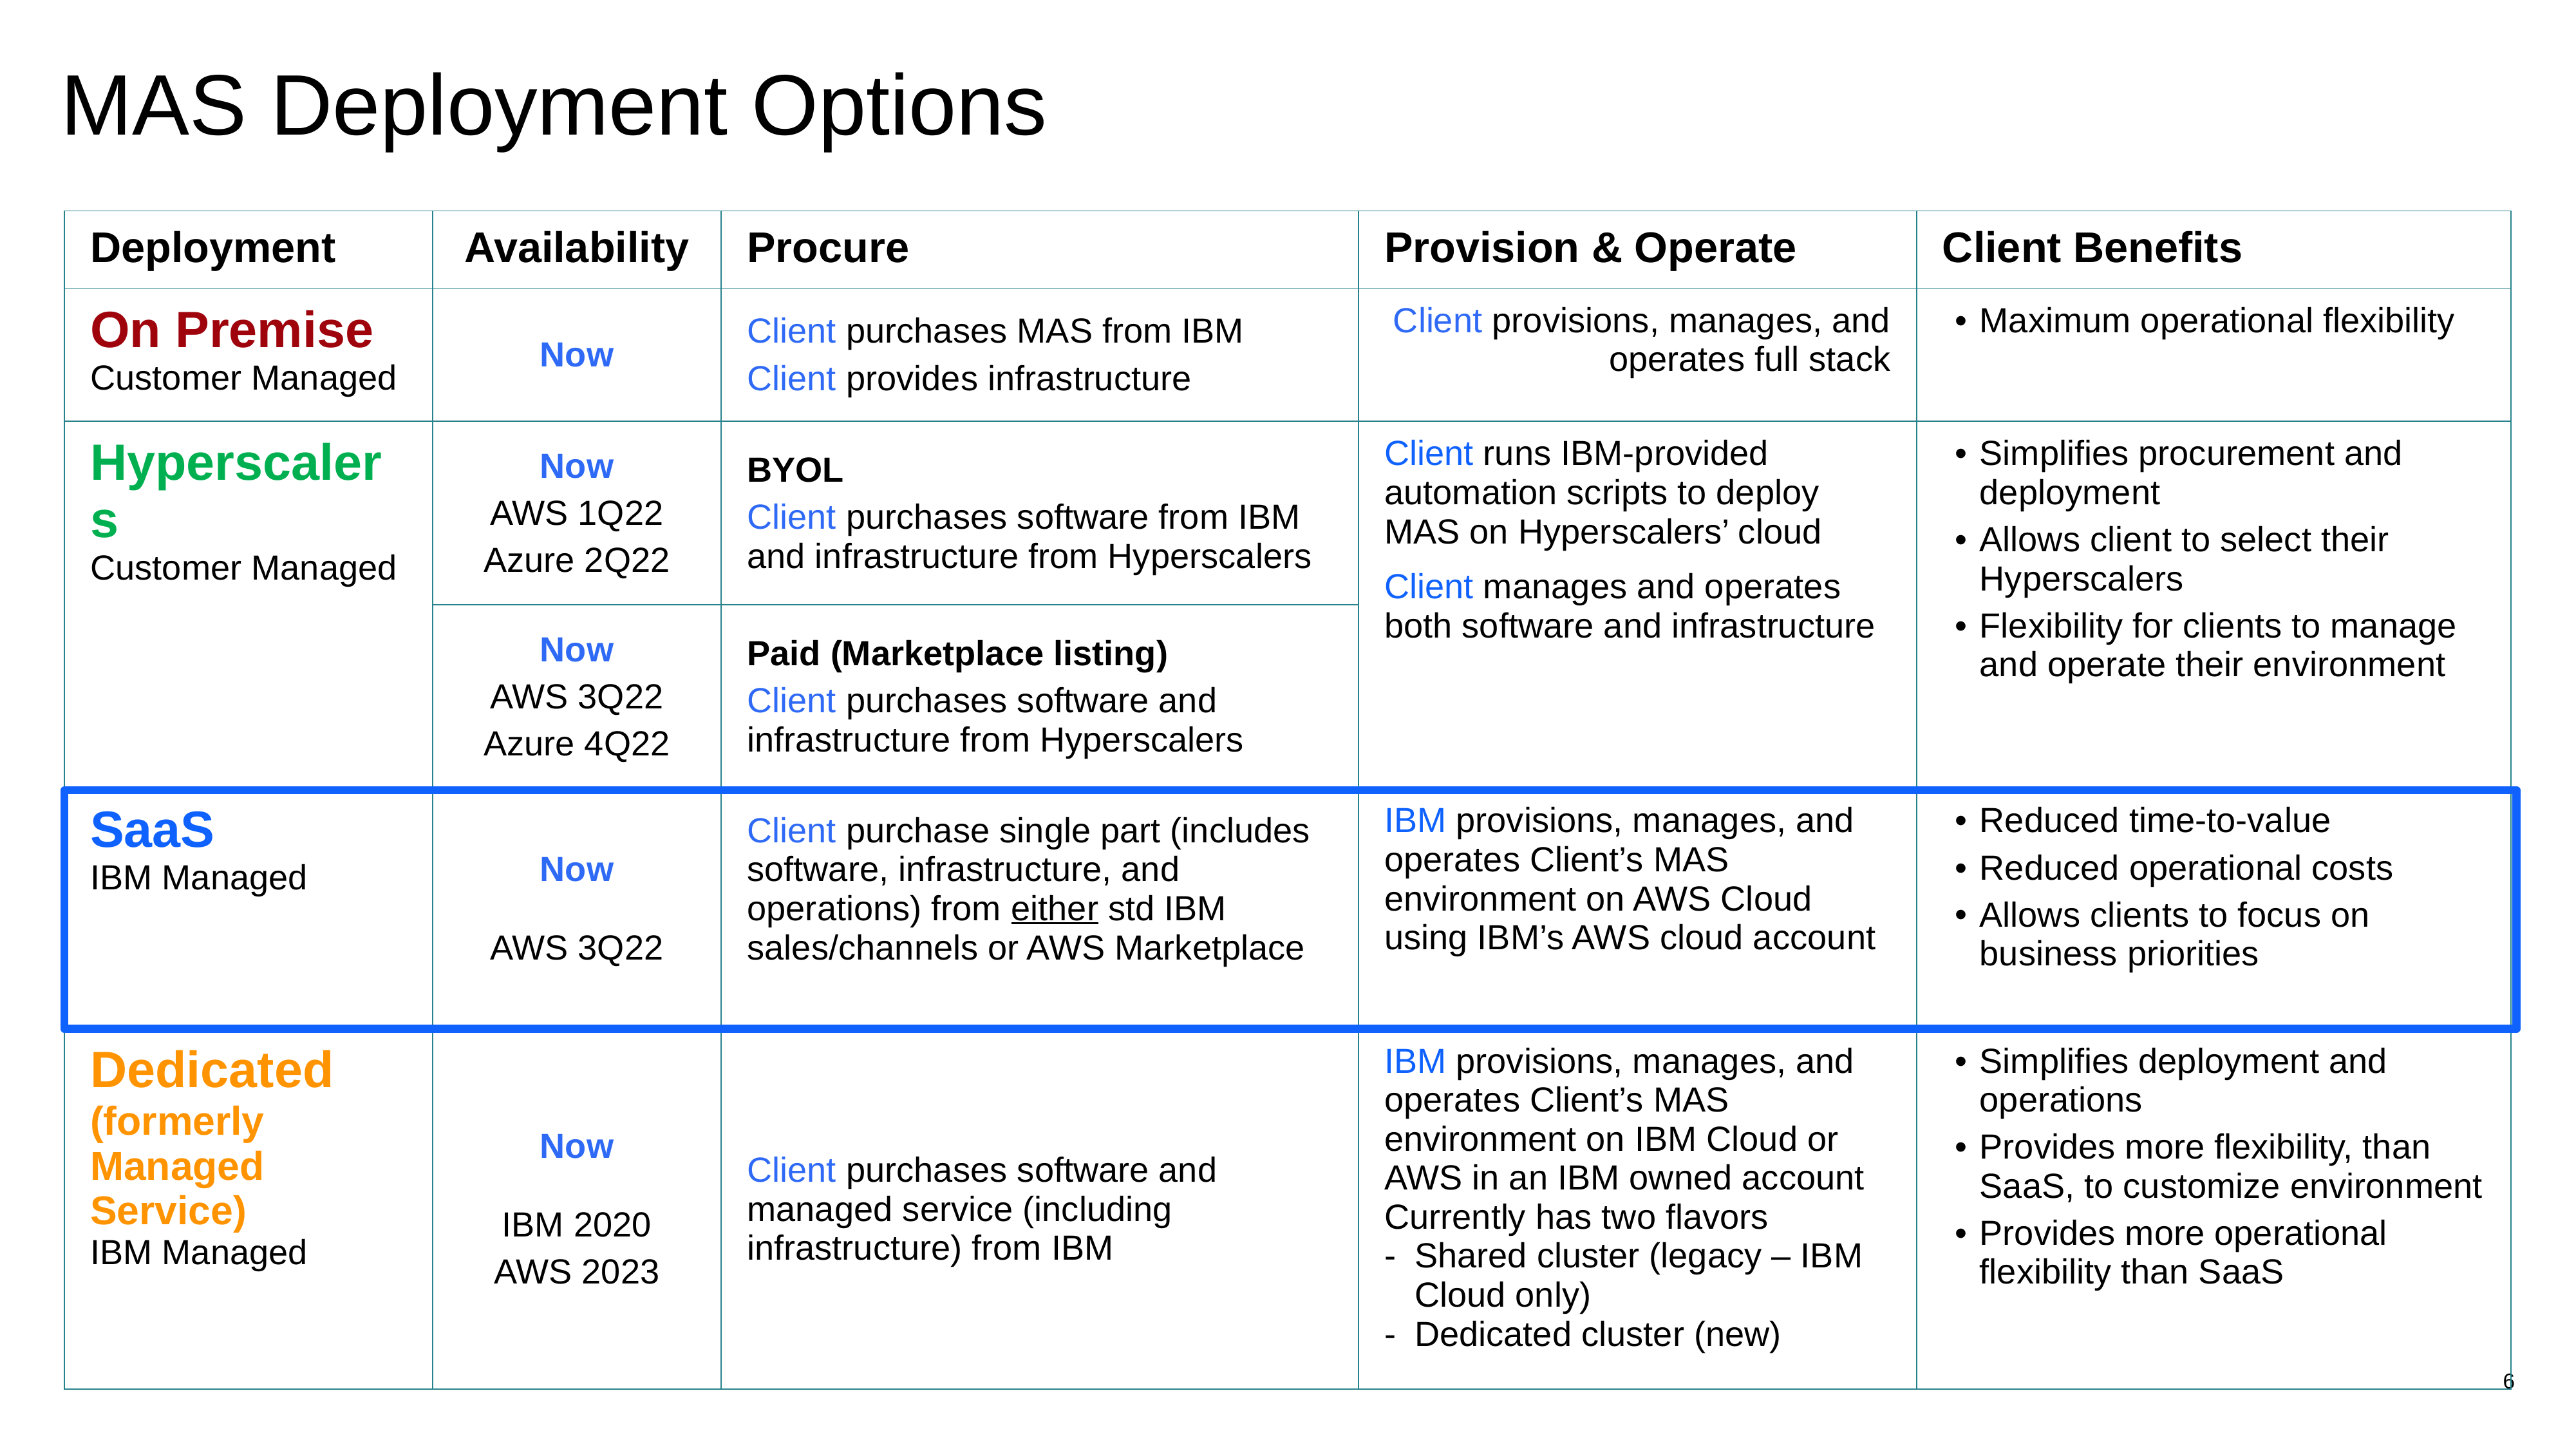

# MAS Deployment Options
| Deployment | Availability | Procure | Provision & Operate | Client Benefits |
| --- | --- | --- | --- | --- |
| On Premise Customer Managed | Now | Client purchases MAS from IBM Client provides infrastructure | Client provisions, manages, and operates full stack | Maximum operational flexibility |
| Hyperscalers Customer Managed | Now AWS 1Q22 Azure 2Q22 | BYOL Client purchases software from IBM and infrastructure from Hyperscalers | Client runs IBM-provided automation scripts to deploy MAS on Hyperscalers’ cloud Client manages and operates both software and infrastructure | Simplifies procurement and deployment Allows client to select their Hyperscalers Flexibility for clients to manage and operate their environment |
|  | Now AWS 3Q22 Azure 4Q22 | Paid (Marketplace listing) Client purchases software and infrastructure from Hyperscalers |  |  |
| SaaS IBM Managed | Now AWS 3Q22 | Client purchase single part (includes software, infrastructure, and operations) from either std IBM sales/channels or AWS Marketplace | IBM provisions, manages, and operates Client’s MAS environment on AWS Cloud using IBM’s AWS cloud account | Reduced time-to-value Reduced operational costs Allows clients to focus on business priorities |
| Dedicated (formerly Managed Service) IBM Managed | Now IBM 2020 AWS 2023 | Client purchases software and managed service (including infrastructure) from IBM | IBM provisions, manages, and operates Client’s MAS environment on IBM Cloud or AWS in an IBM owned account Currently has two flavors Shared cluster (legacy – IBM Cloud only) Dedicated cluster (new) | Simplifies deployment and operations Provides more flexibility, than SaaS, to customize environment Provides more operational flexibility than SaaS |

6